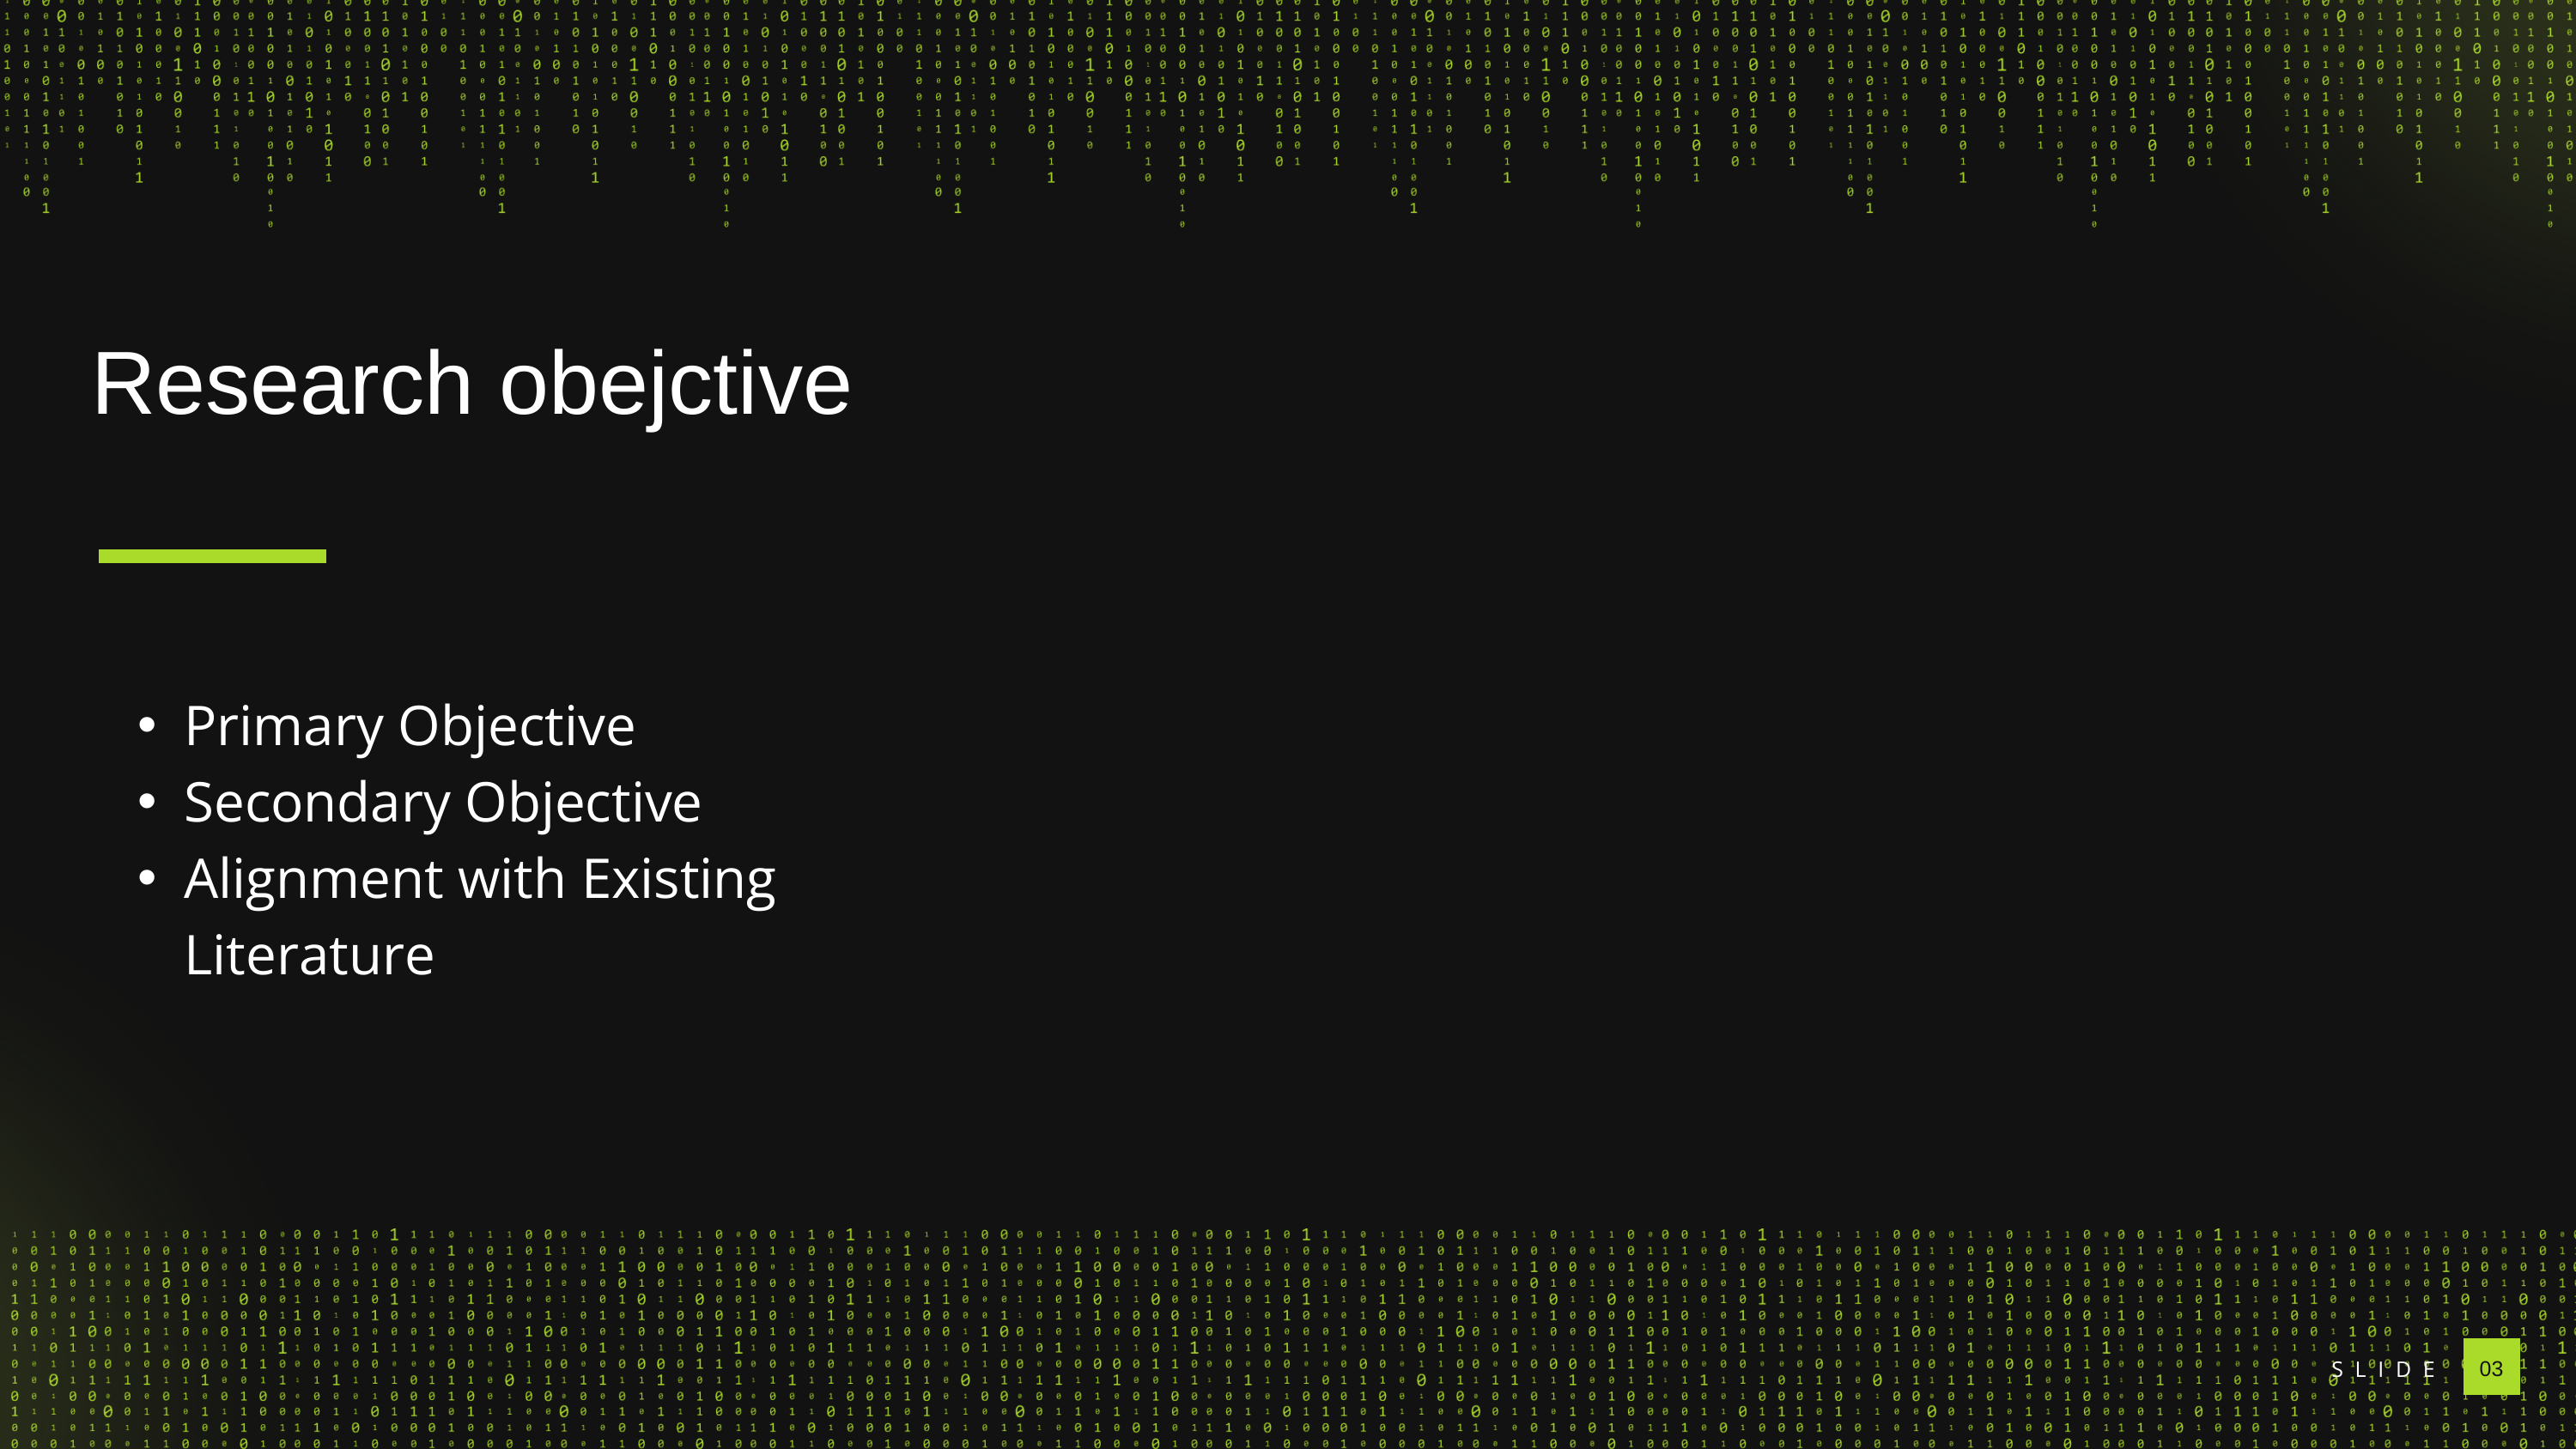

Research obejctive

Primary Objective
Secondary Objective
Alignment with Existing Literature

SLIDE
03